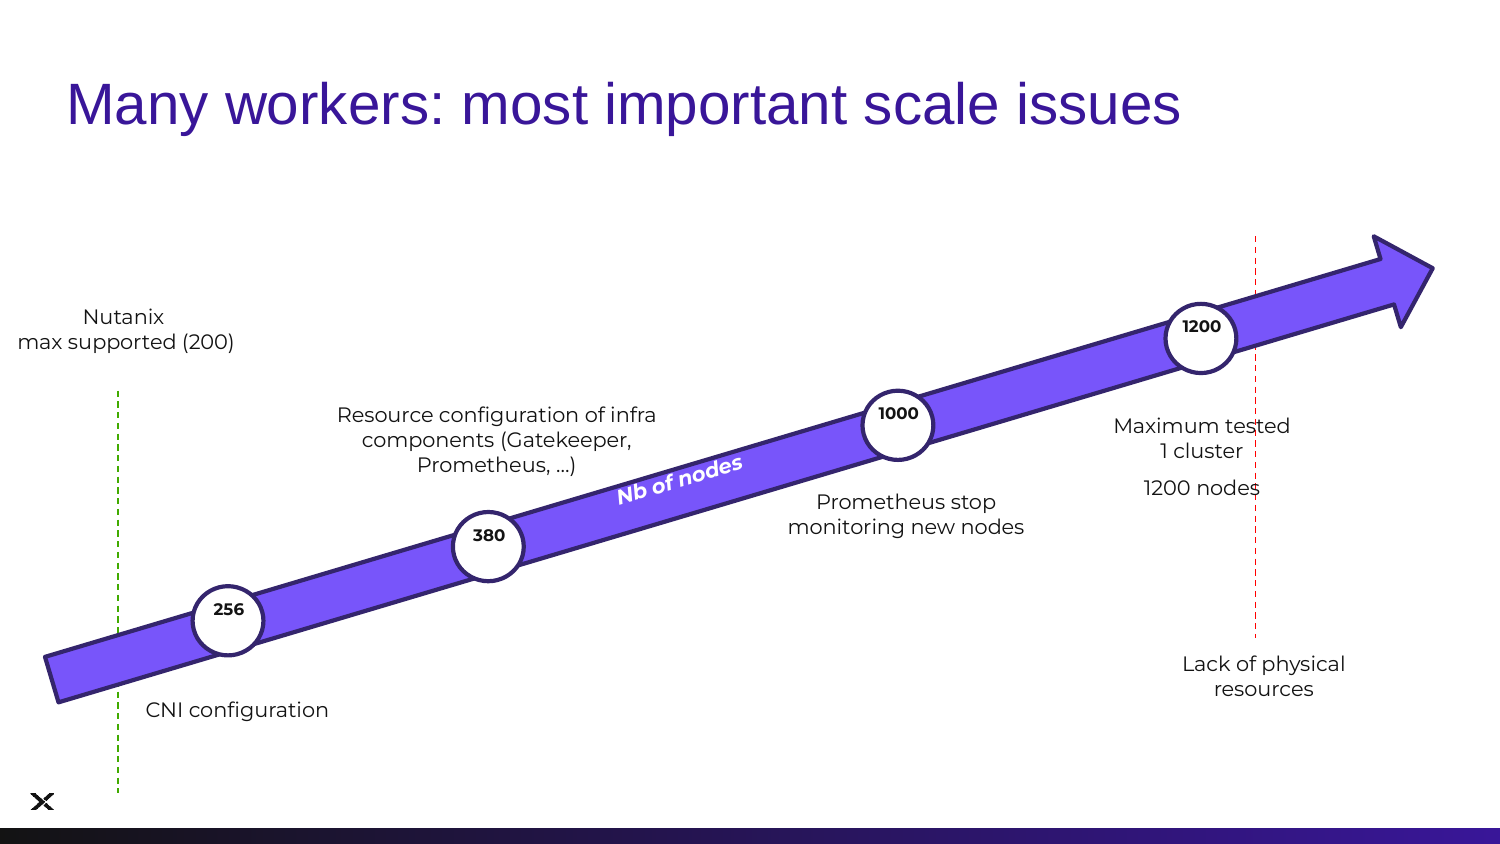

# Many workers: most important scale issues
Nutanix
max supported (200)

1200

1000
Resource configuration of infra components (Gatekeeper, Prometheus, …)
Maximum tested
1 cluster
1200 nodes

Nb of nodes
Prometheus stop monitoring new nodes

380

256
Lack of physical
resources
CNI configuration